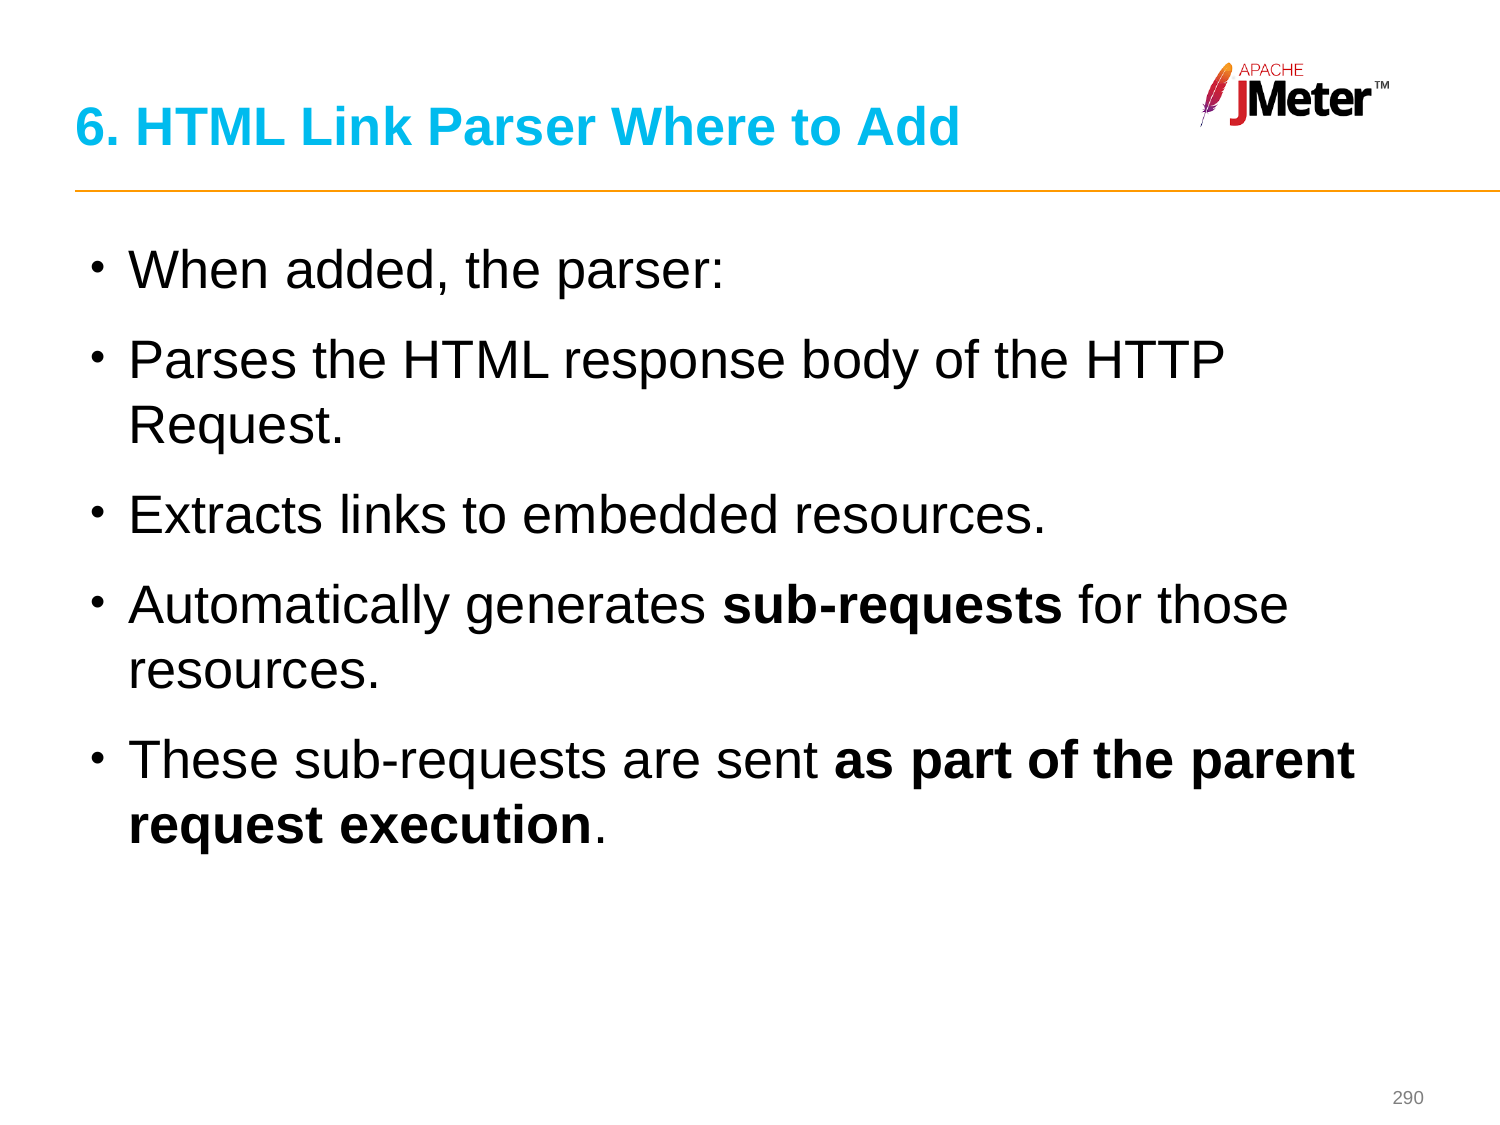

# 6. HTML Link Parser Where to Add
When added, the parser:
Parses the HTML response body of the HTTP Request.
Extracts links to embedded resources.
Automatically generates sub-requests for those resources.
These sub-requests are sent as part of the parent request execution.